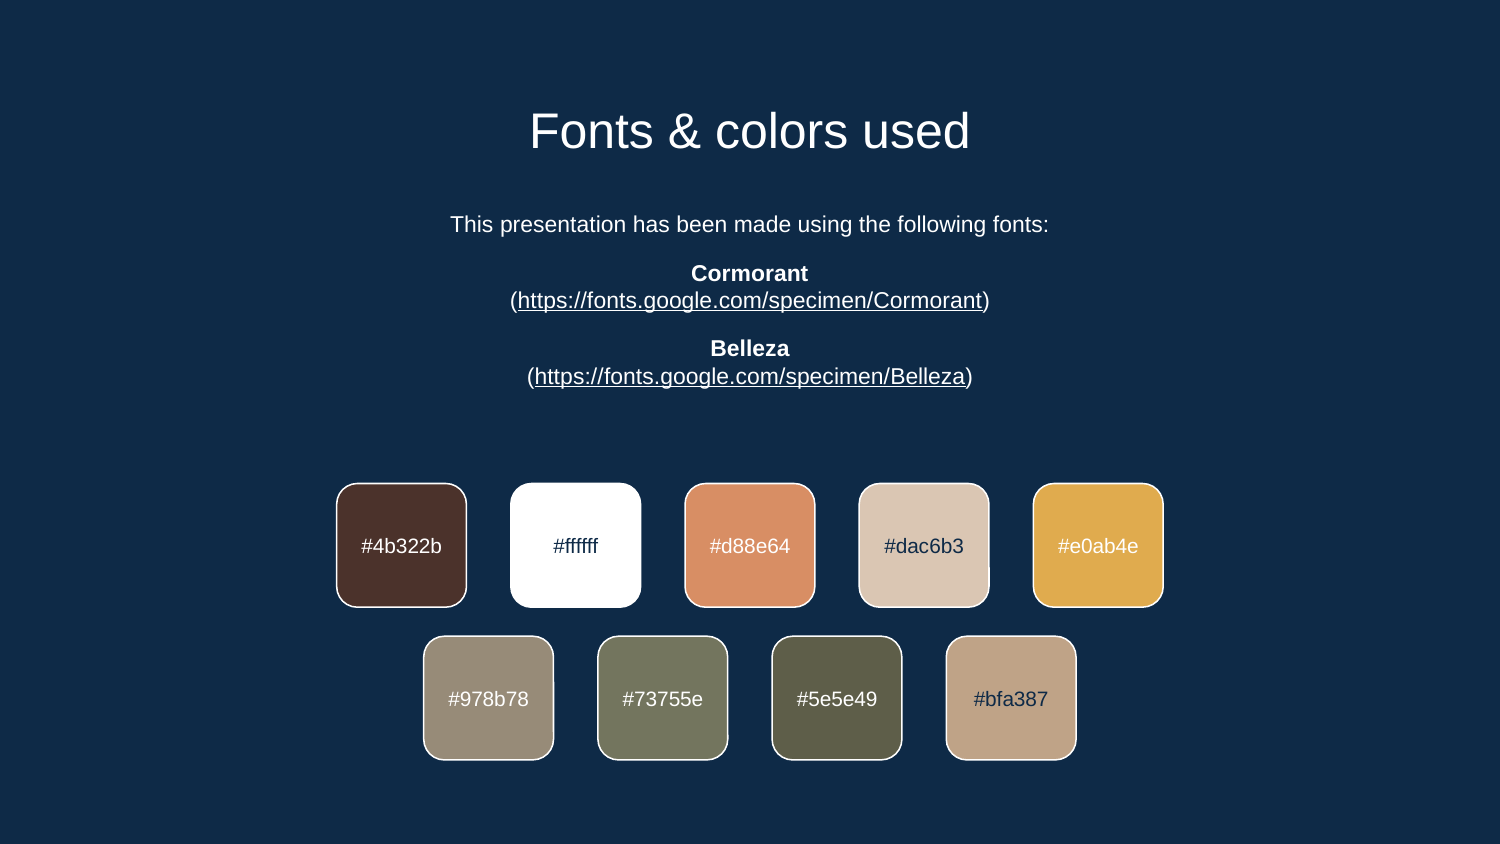

# Fonts & colors used
This presentation has been made using the following fonts:
Cormorant
(https://fonts.google.com/specimen/Cormorant)
Belleza
(https://fonts.google.com/specimen/Belleza)

#4b322b
#ffffff
#d88e64
#dac6b3
#e0ab4e

#978b78
#73755e
#5e5e49
#bfa387